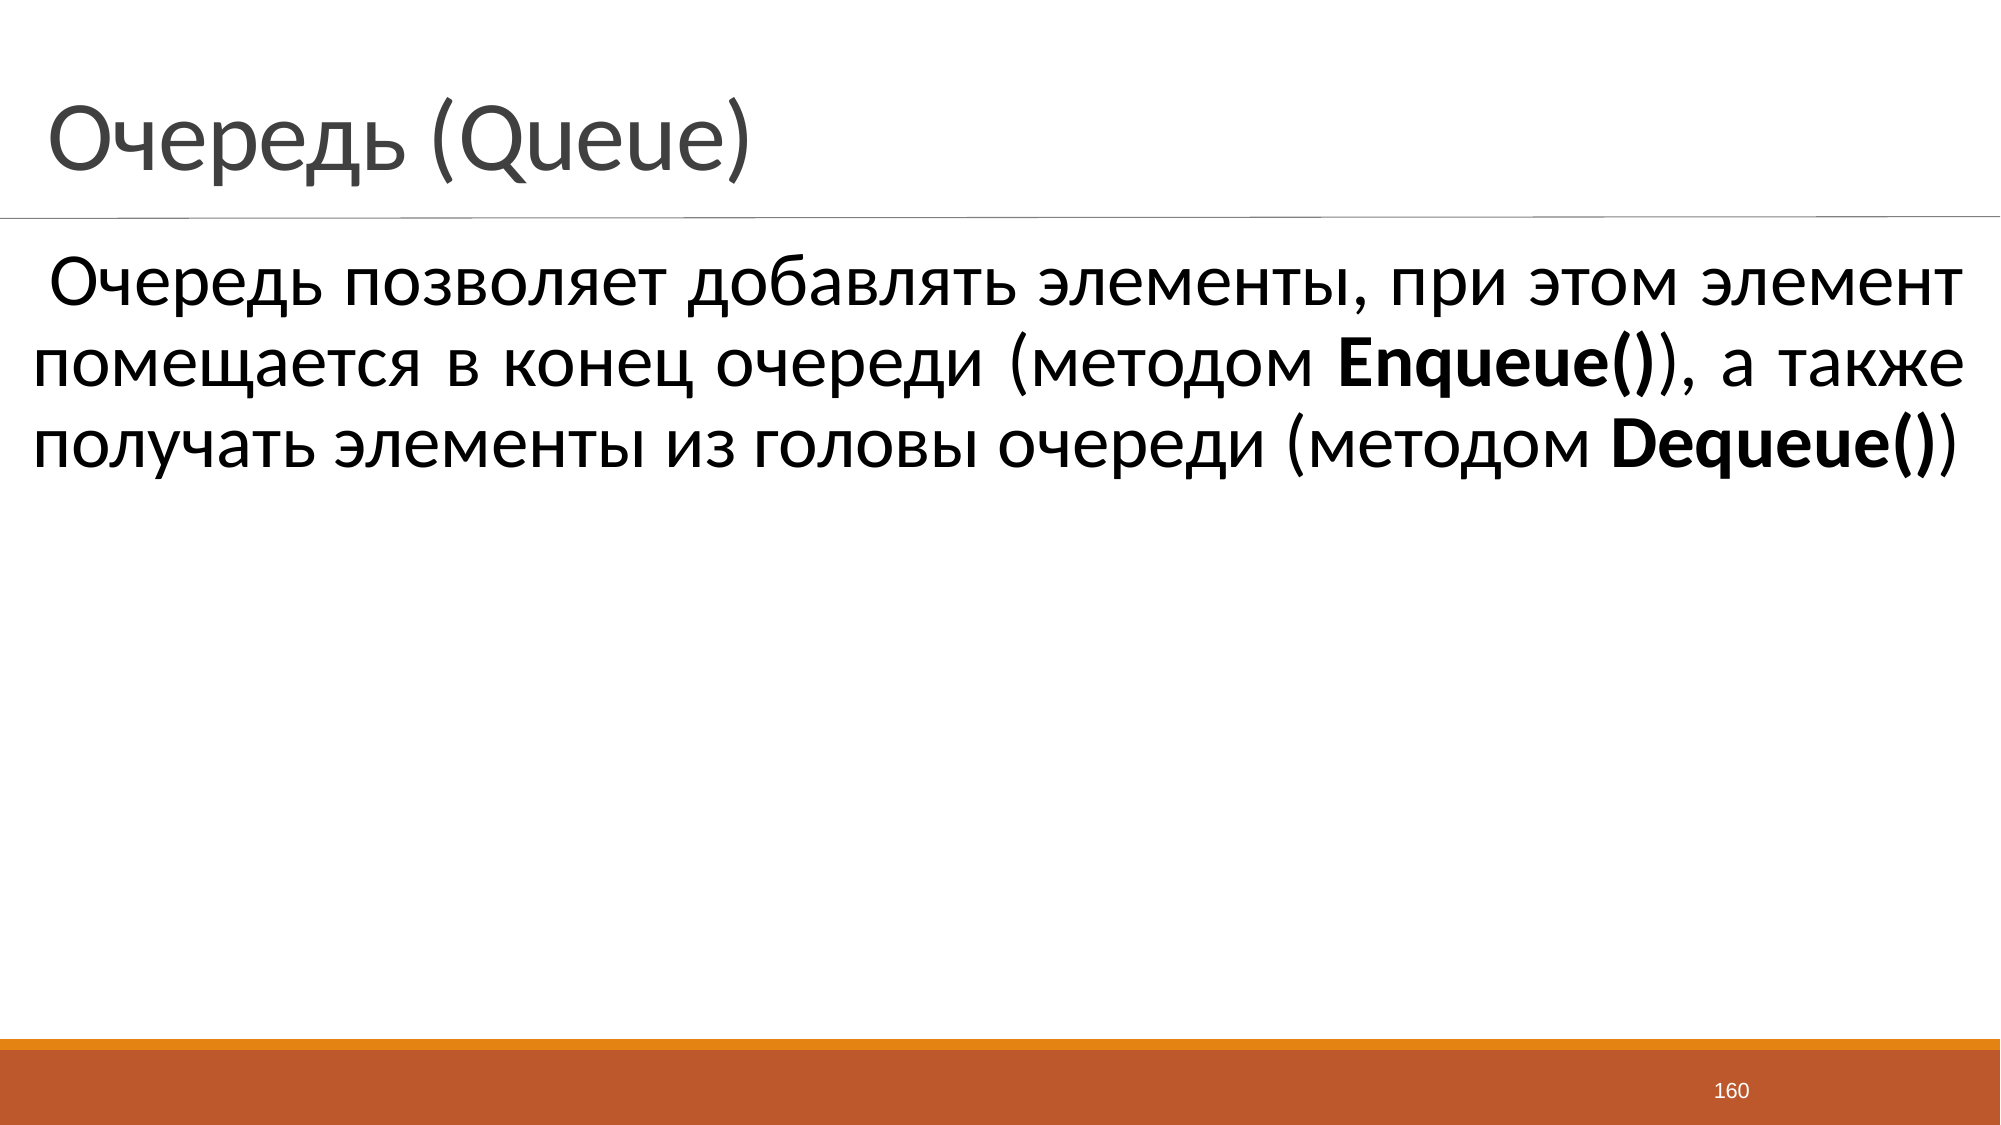

# Очередь (Queue)
Очередь позволяет добавлять элементы, при этом элемент помещается в конец очереди (методом Enqueue()), а также получать элементы из головы очереди (методом Dequeue())
160